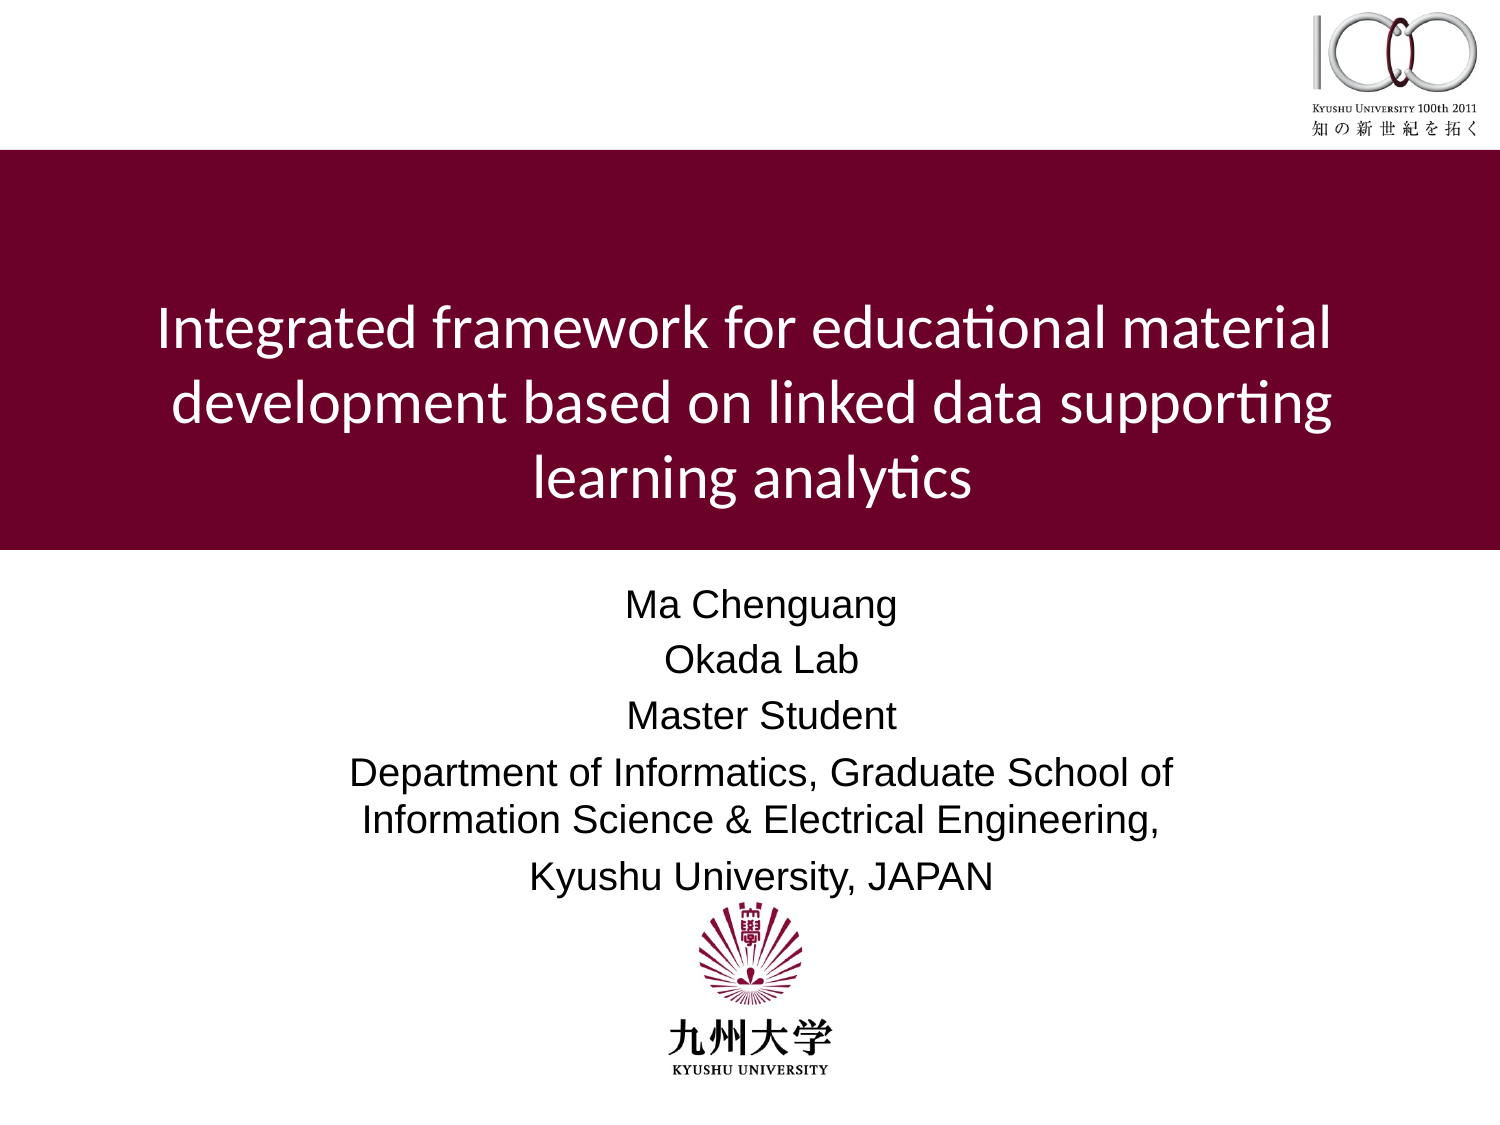

#
Integrated framework for educational material
development based on linked data supporting learning analytics
Ma Chenguang
Okada Lab
Master Student
Department of Informatics, Graduate School of Information Science & Electrical Engineering,
Kyushu University, JAPAN
1